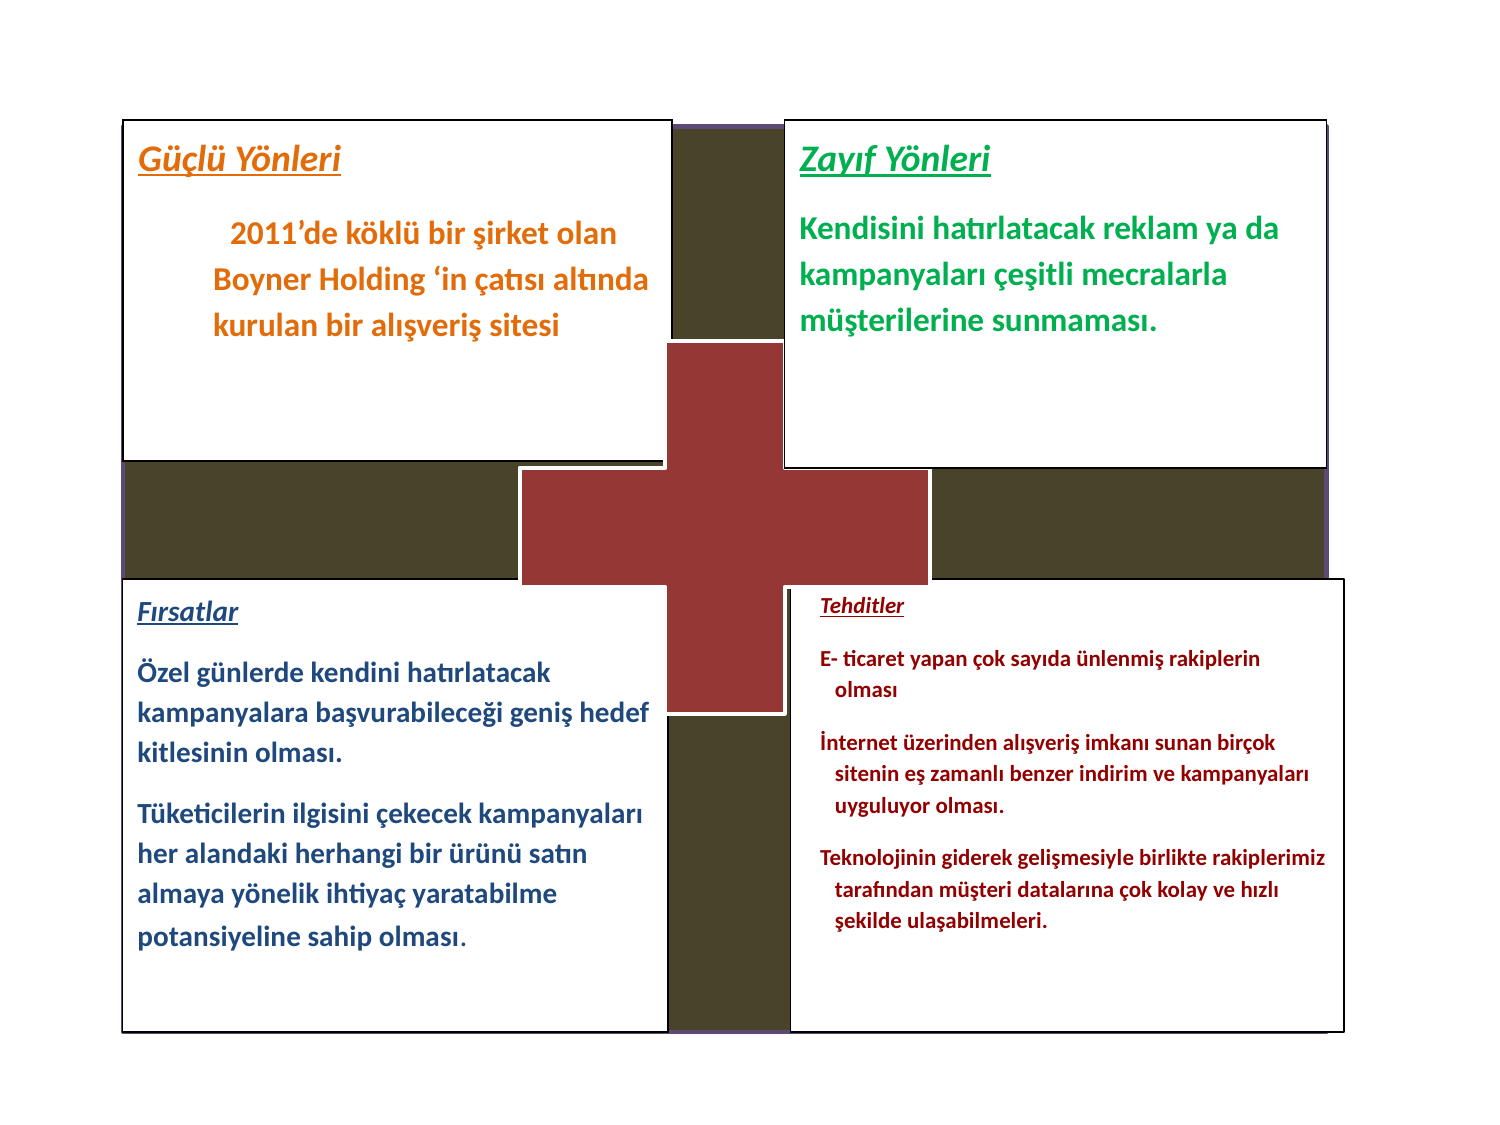

Güçlü Yönleri
  2011’de köklü bir şirket olan Boyner Holding ‘in çatısı altında kurulan bir alışveriş sitesi
Zayıf Yönleri
Kendisini hatırlatacak reklam ya da kampanyaları çeşitli mecralarla müşterilerine sunmaması.

Fırsatlar
Özel günlerde kendini hatırlatacak kampanyalara başvurabileceği geniş hedef kitlesinin olması.
Tüketicilerin ilgisini çekecek kampanyaları her alandaki herhangi bir ürünü satın almaya yönelik ihtiyaç yaratabilme potansiyeline sahip olması.
Tehditler
E- ticaret yapan çok sayıda ünlenmiş rakiplerin olması
İnternet üzerinden alışveriş imkanı sunan birçok sitenin eş zamanlı benzer indirim ve kampanyaları uyguluyor olması.
Teknolojinin giderek gelişmesiyle birlikte rakiplerimiz tarafından müşteri datalarına çok kolay ve hızlı şekilde ulaşabilmeleri.